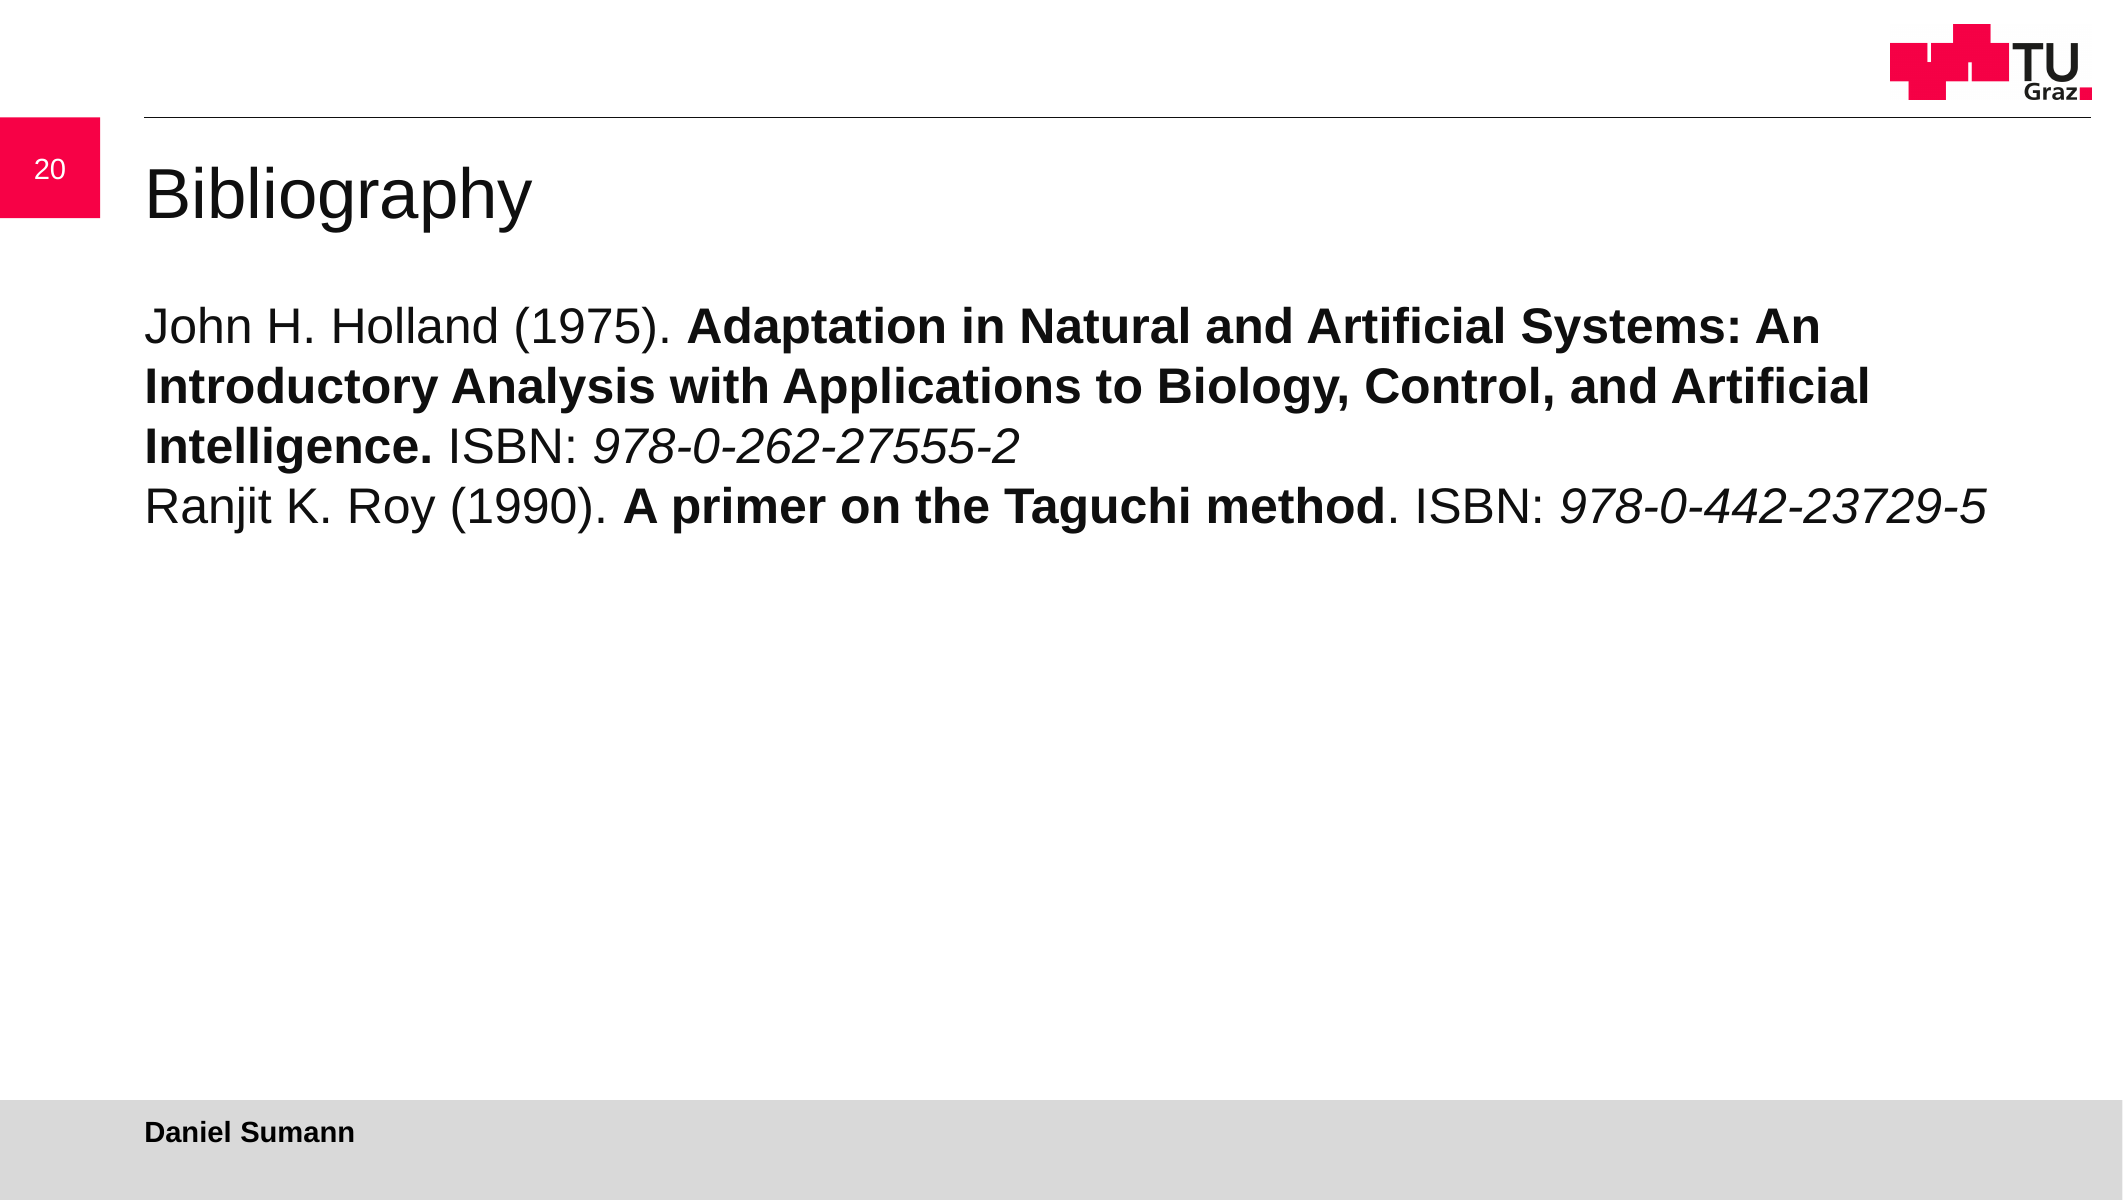

20
# Bibliography
John H. Holland (1975). Adaptation in Natural and Artificial Systems: An 	Introductory Analysis with Applications to Biology, Control, and Artificial 	Intelligence. ISBN: 978-0-262-27555-2
Ranjit K. Roy (1990). A primer on the Taguchi method. ISBN: 978-0-442-23729-5

Daniel Sumann